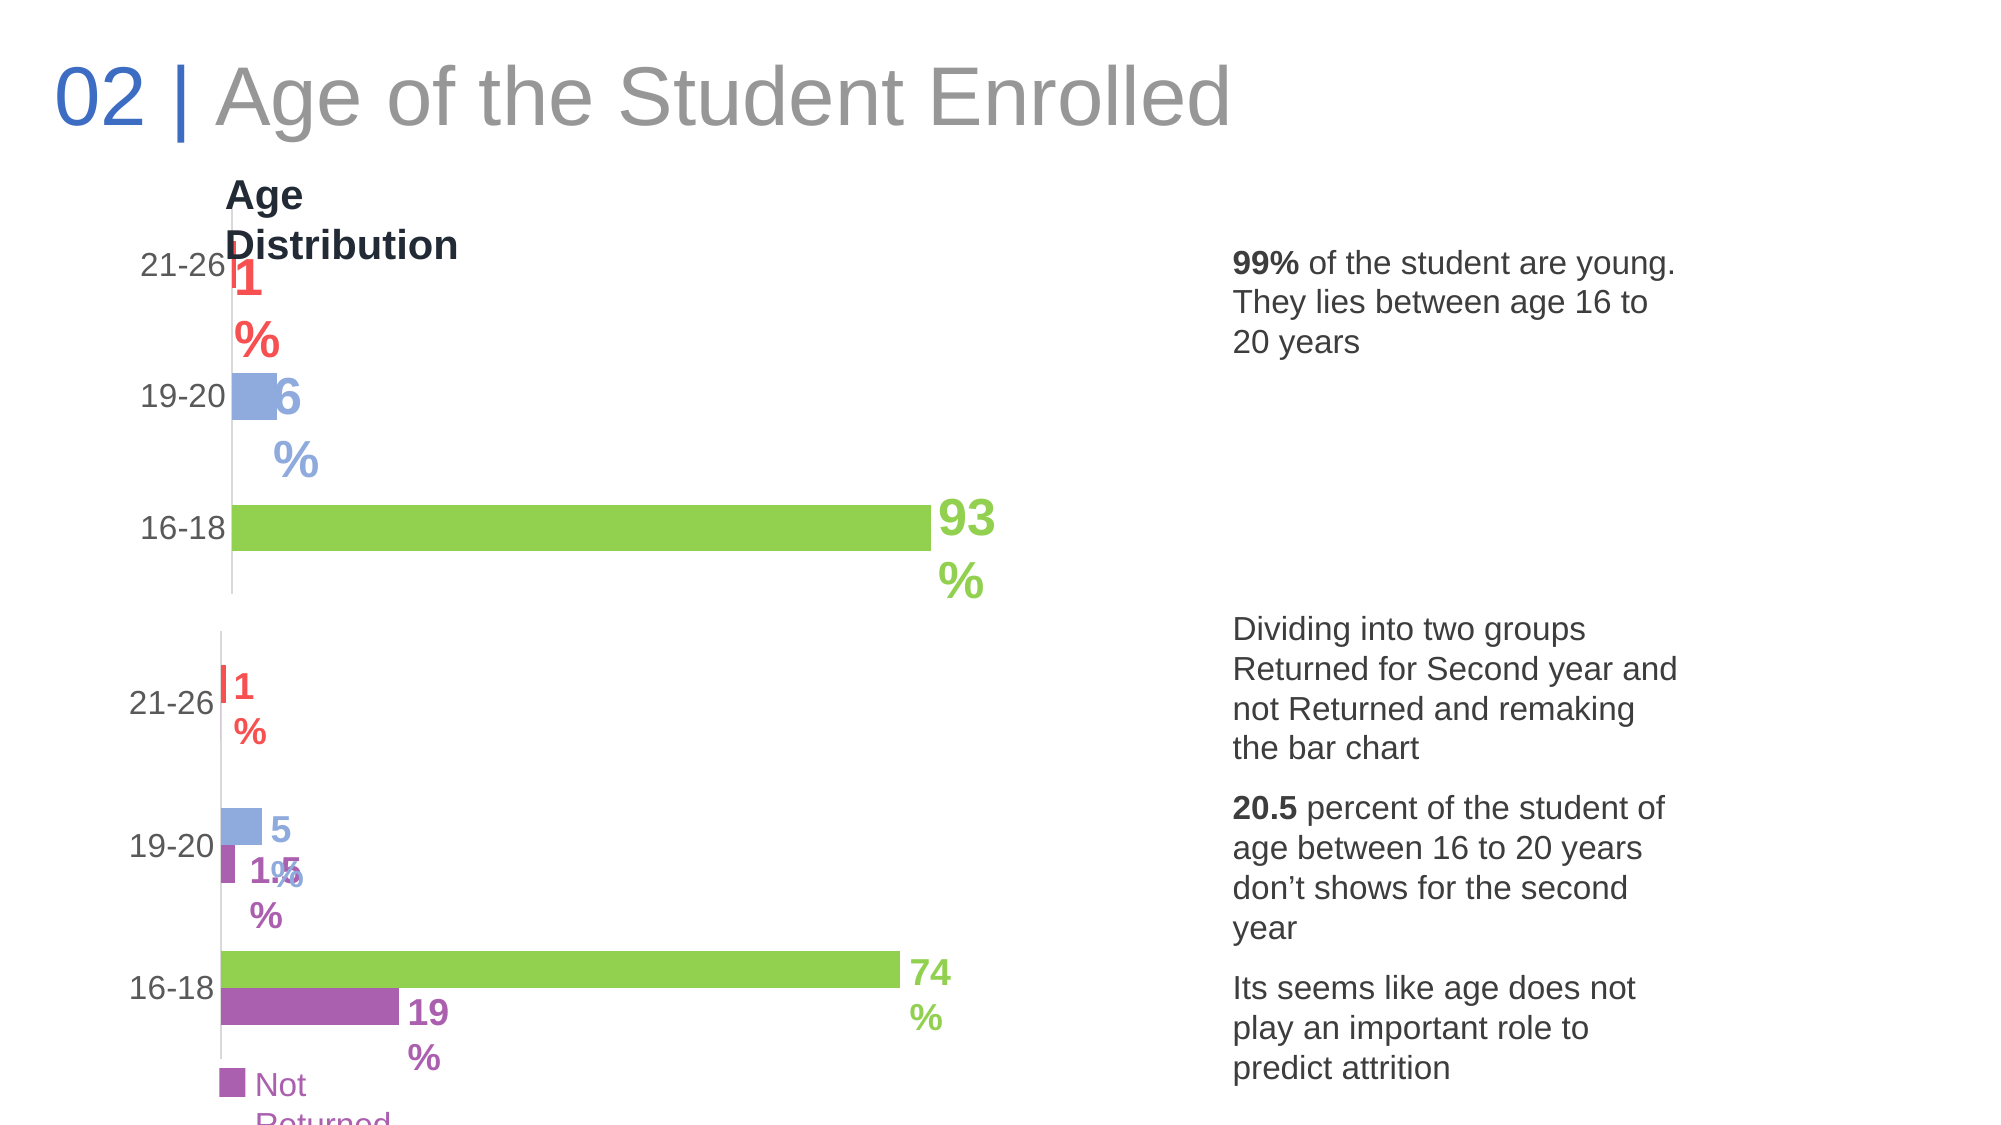

02 | Age of the Student Enrolled
Age Distribution

### Chart

| Category |  |
|---|---|
| 16-18 | 3177.0 |
| 19-20 | 204.0 |
| 21-26 | 19.0 |
1%
6%
93%
99% of the student are young.
They lies between age 16 to 20 years
Dividing into two groups Returned for Second year and not Returned and remaking the bar chart

20.5 percent of the student of age between 16 to 20 years don’t shows for the second year

Its seems like age does not play an important role to predict attrition

### Chart

| Category | Not Returned  | Returned |
|---|---|---|
| 16-18 | 660.0 | 2517.0 |
| 19-20 | 51.0 | 153.0 |
| 21-26 | 0.0 | 19.0 |
1%
5%
1.5%
74%
19%
Not Returned